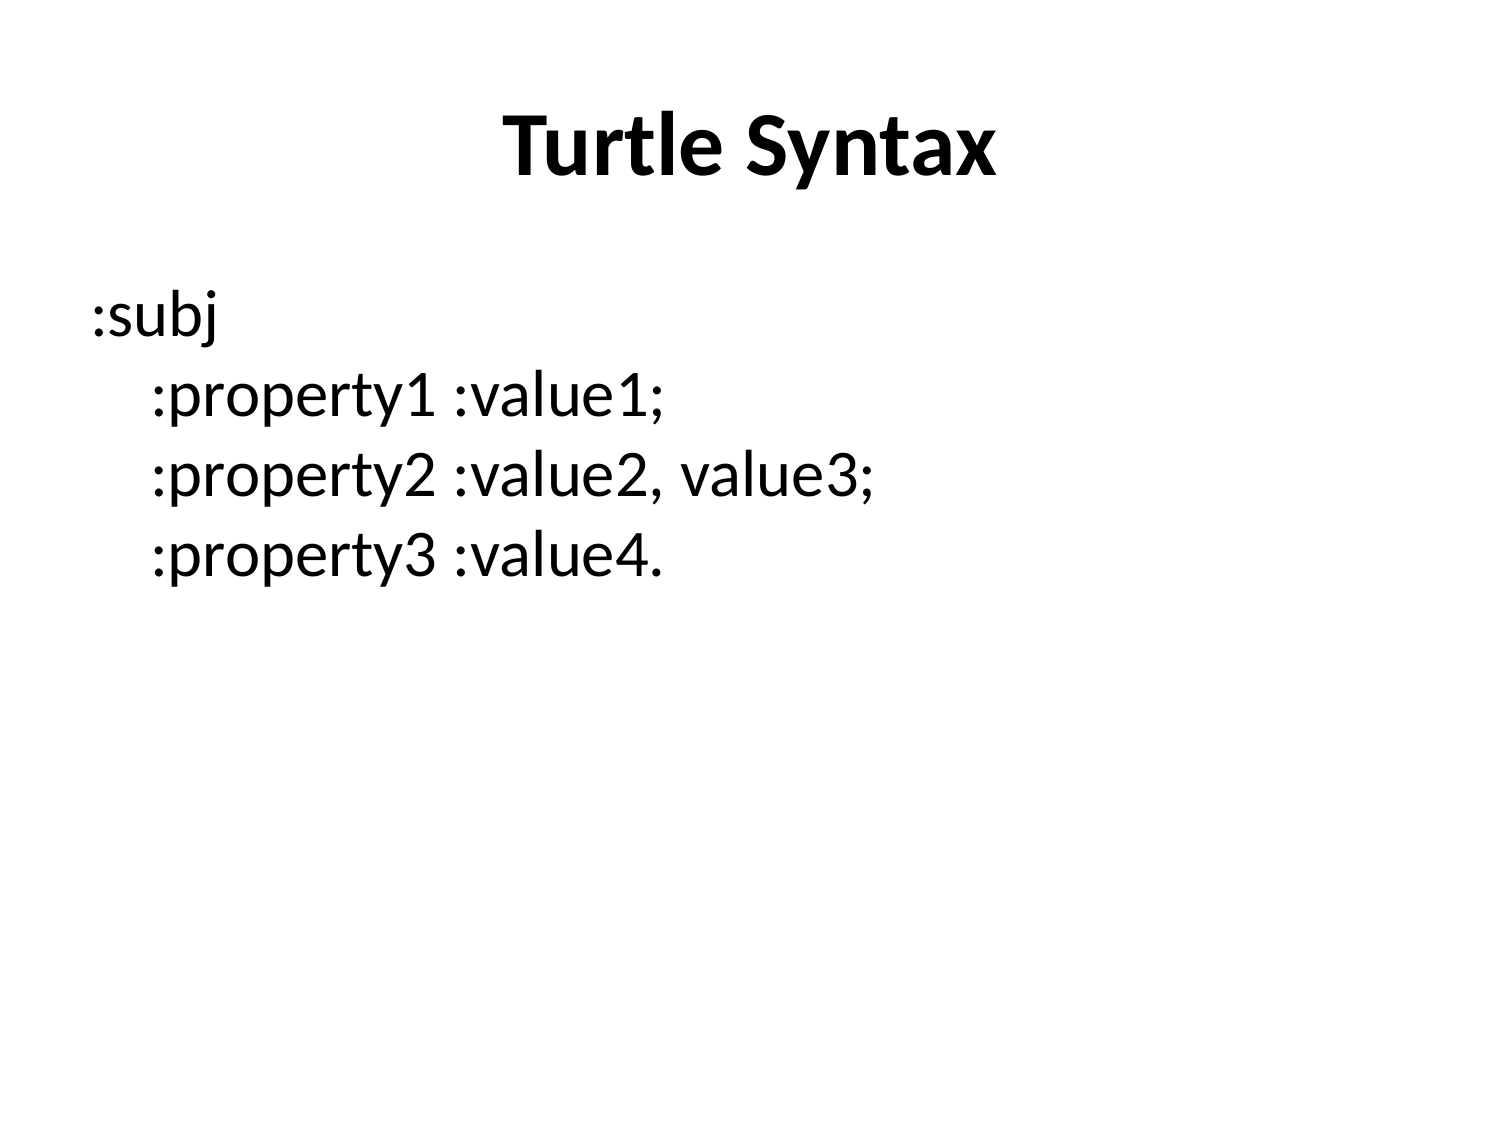

# Turtle Syntax
:subj
    :property1 :value1;
    :property2 :value2, value3;
    :property3 :value4.